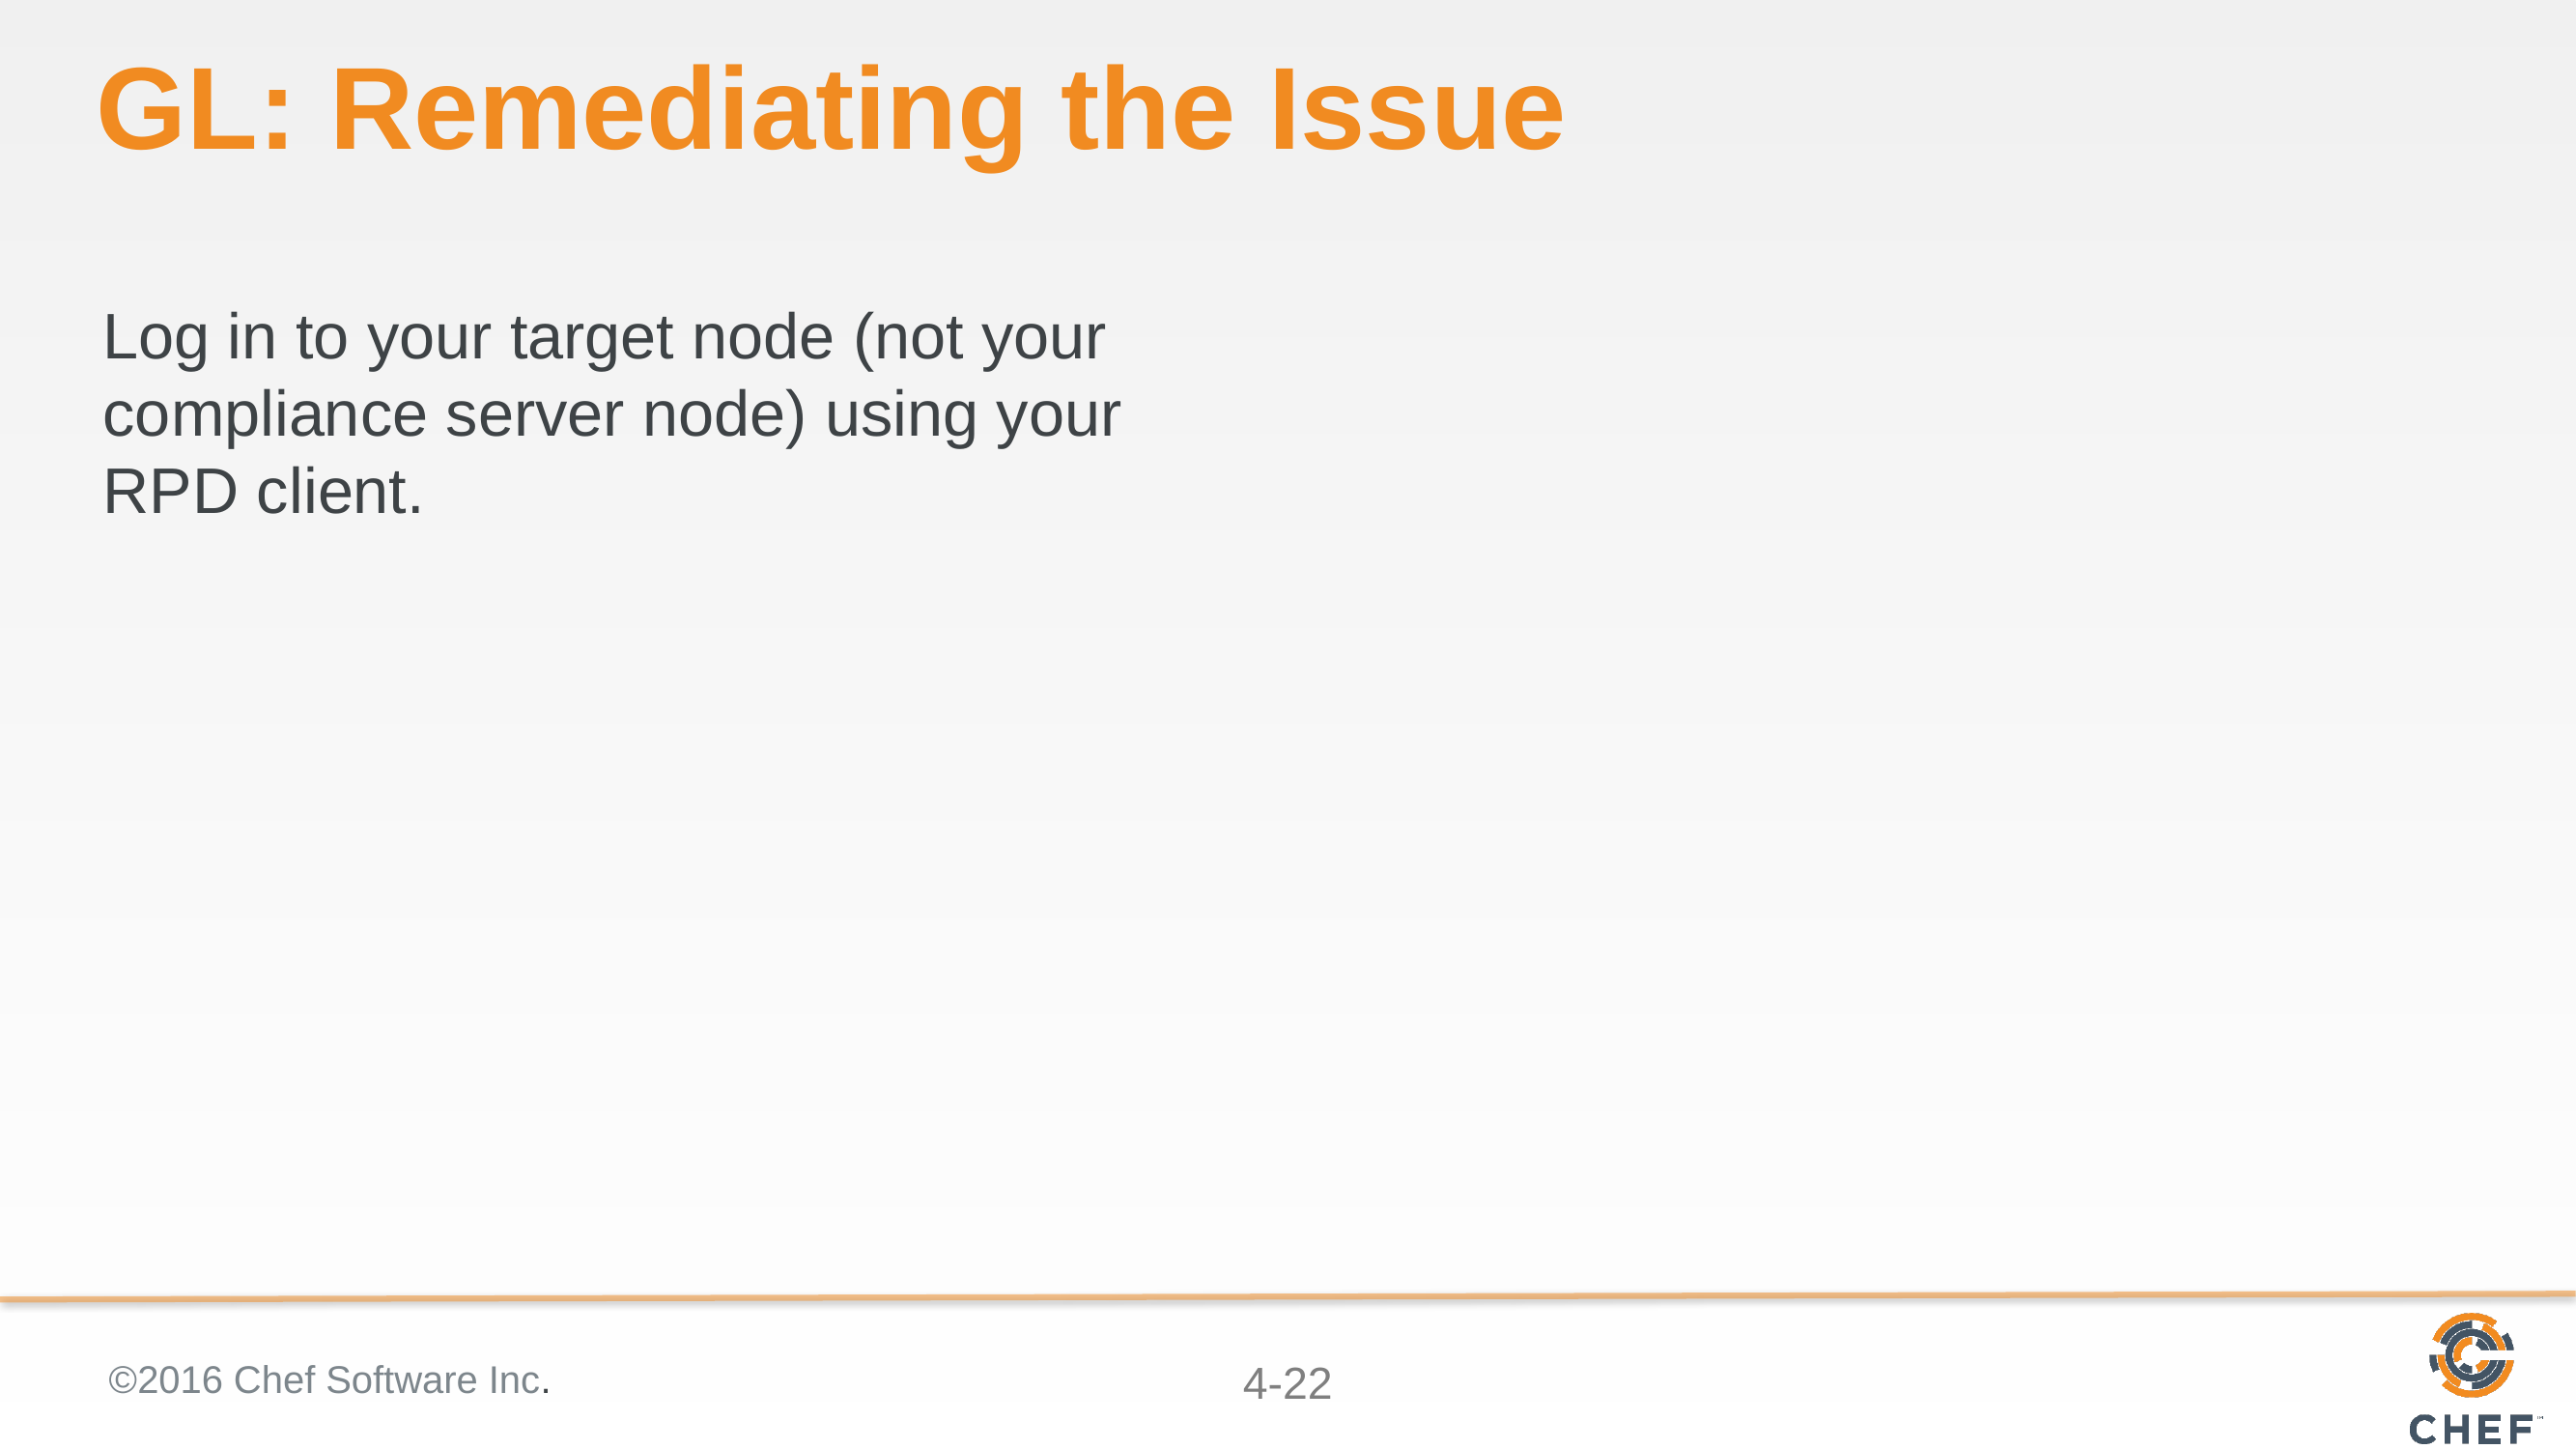

# GL: Remediating the Issue
Log in to your target node (not your compliance server node) using your RPD client.